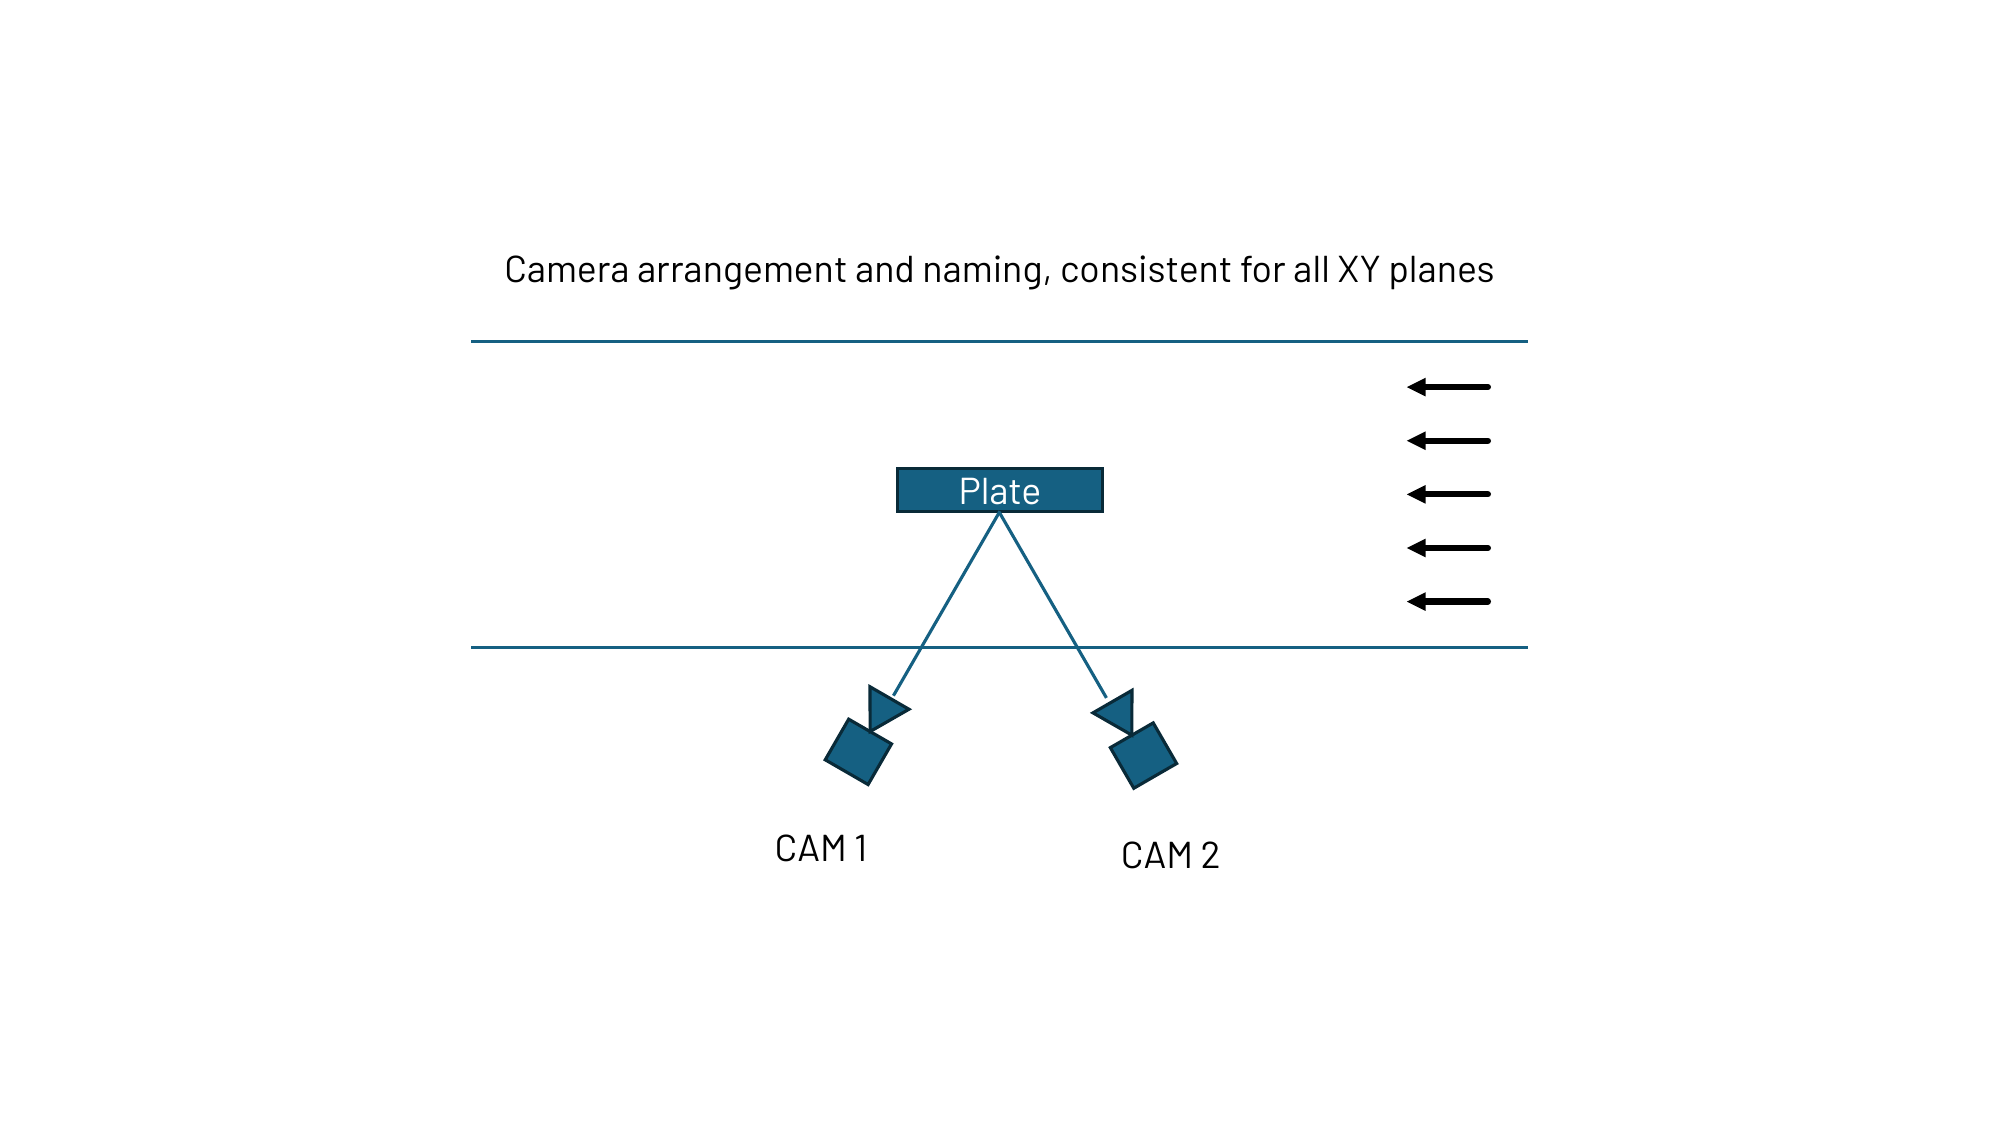

Camera arrangement and naming, consistent for all XY planes
Plate

CAM 1
CAM 2